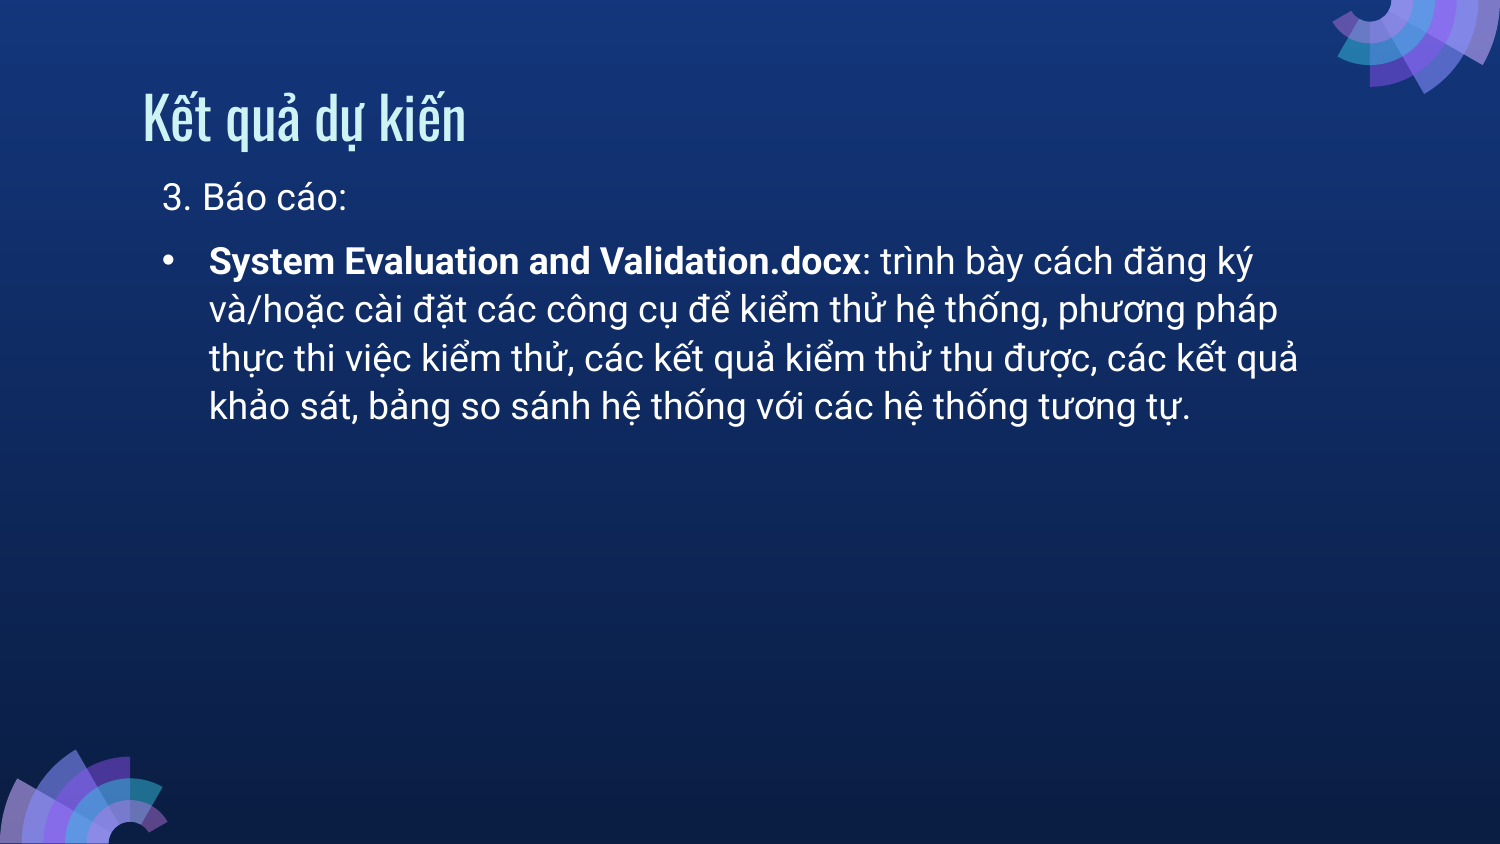

# Kết quả dự kiến
3. Báo cáo:
System Evaluation and Validation.docx: trình bày cách đăng ký và/hoặc cài đặt các công cụ để kiểm thử hệ thống, phương pháp thực thi việc kiểm thử, các kết quả kiểm thử thu được, các kết quả khảo sát, bảng so sánh hệ thống với các hệ thống tương tự.